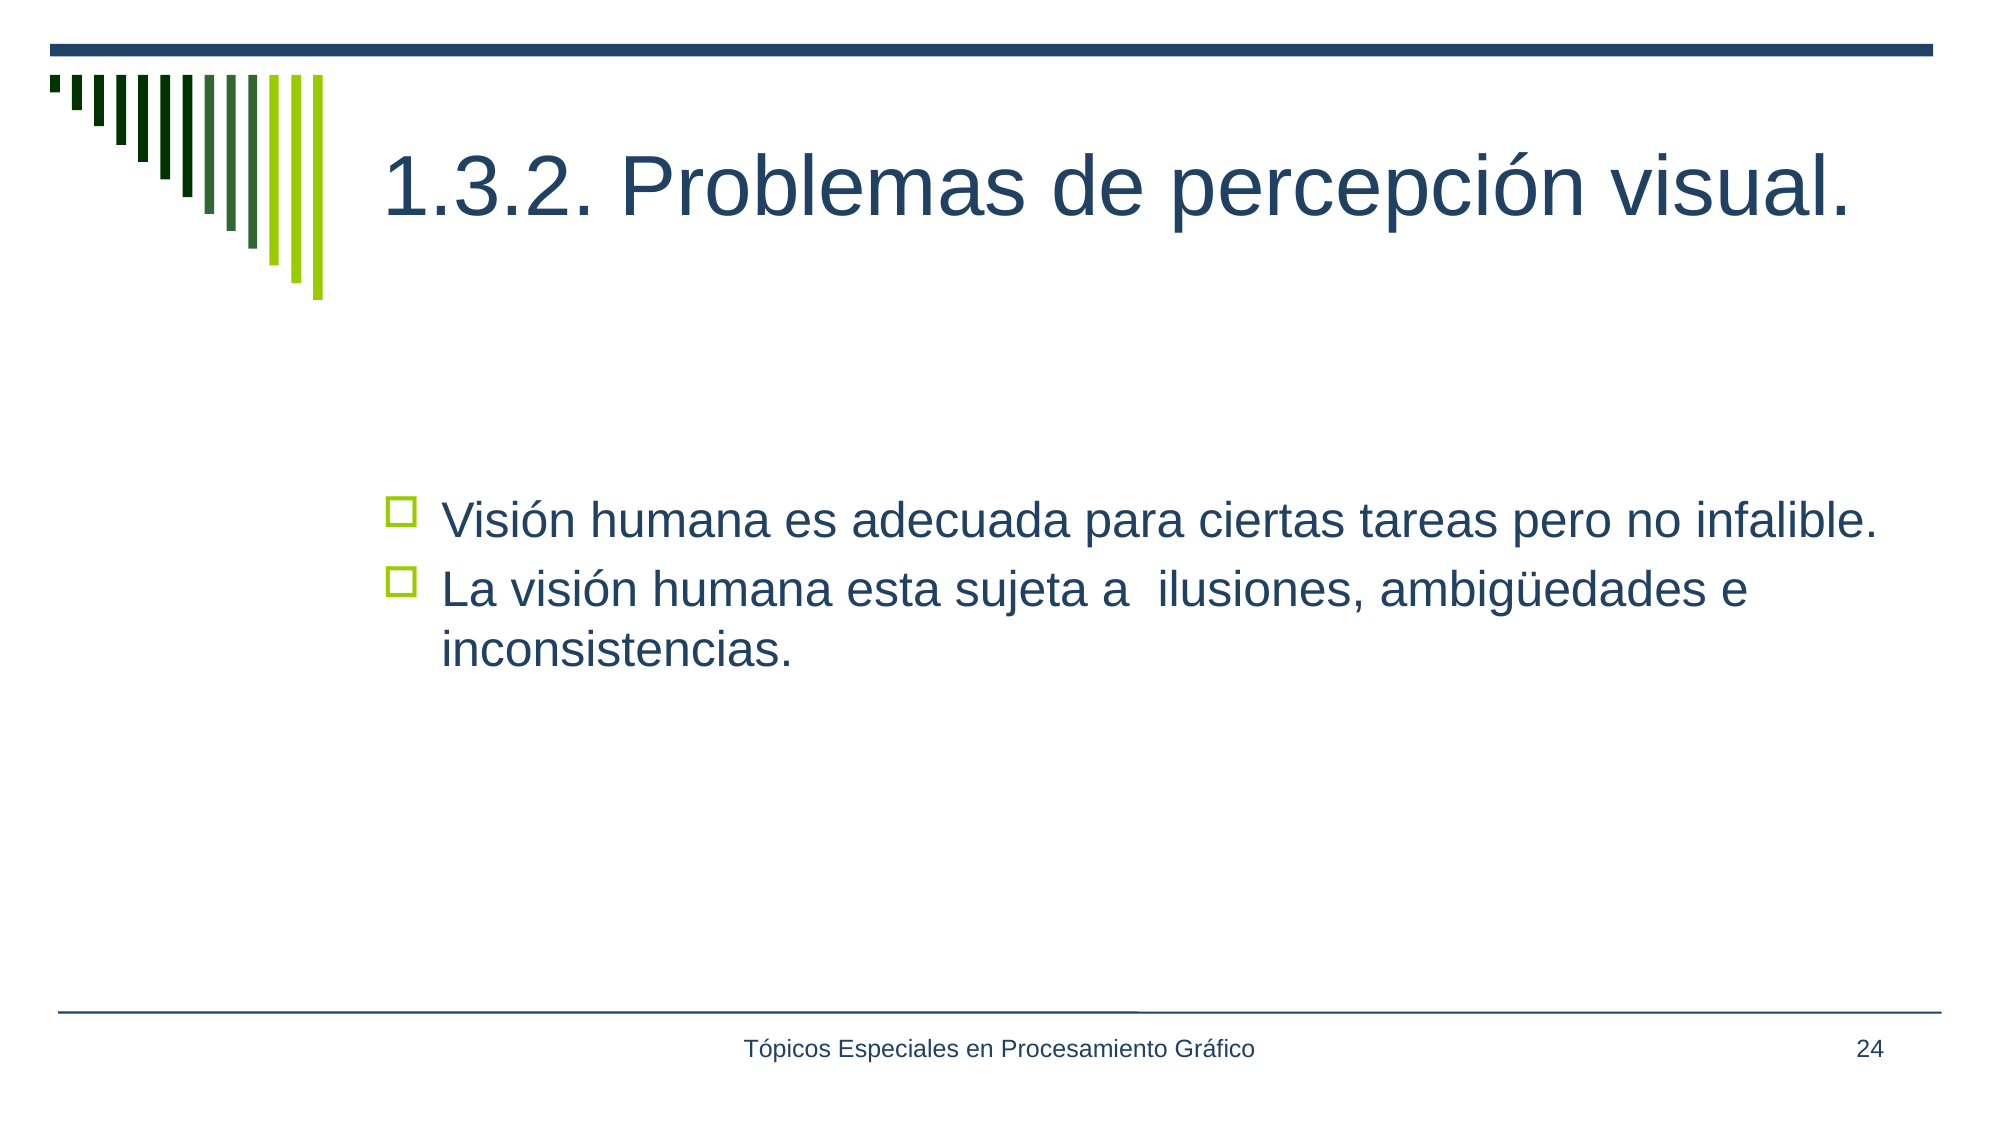

# 1.3.2. Problemas de percepción visual.
Visión humana es adecuada para ciertas tareas pero no infalible.
La visión humana esta sujeta a  ilusiones, ambigüedades e inconsistencias.

Tópicos Especiales en Procesamiento Gráfico
24